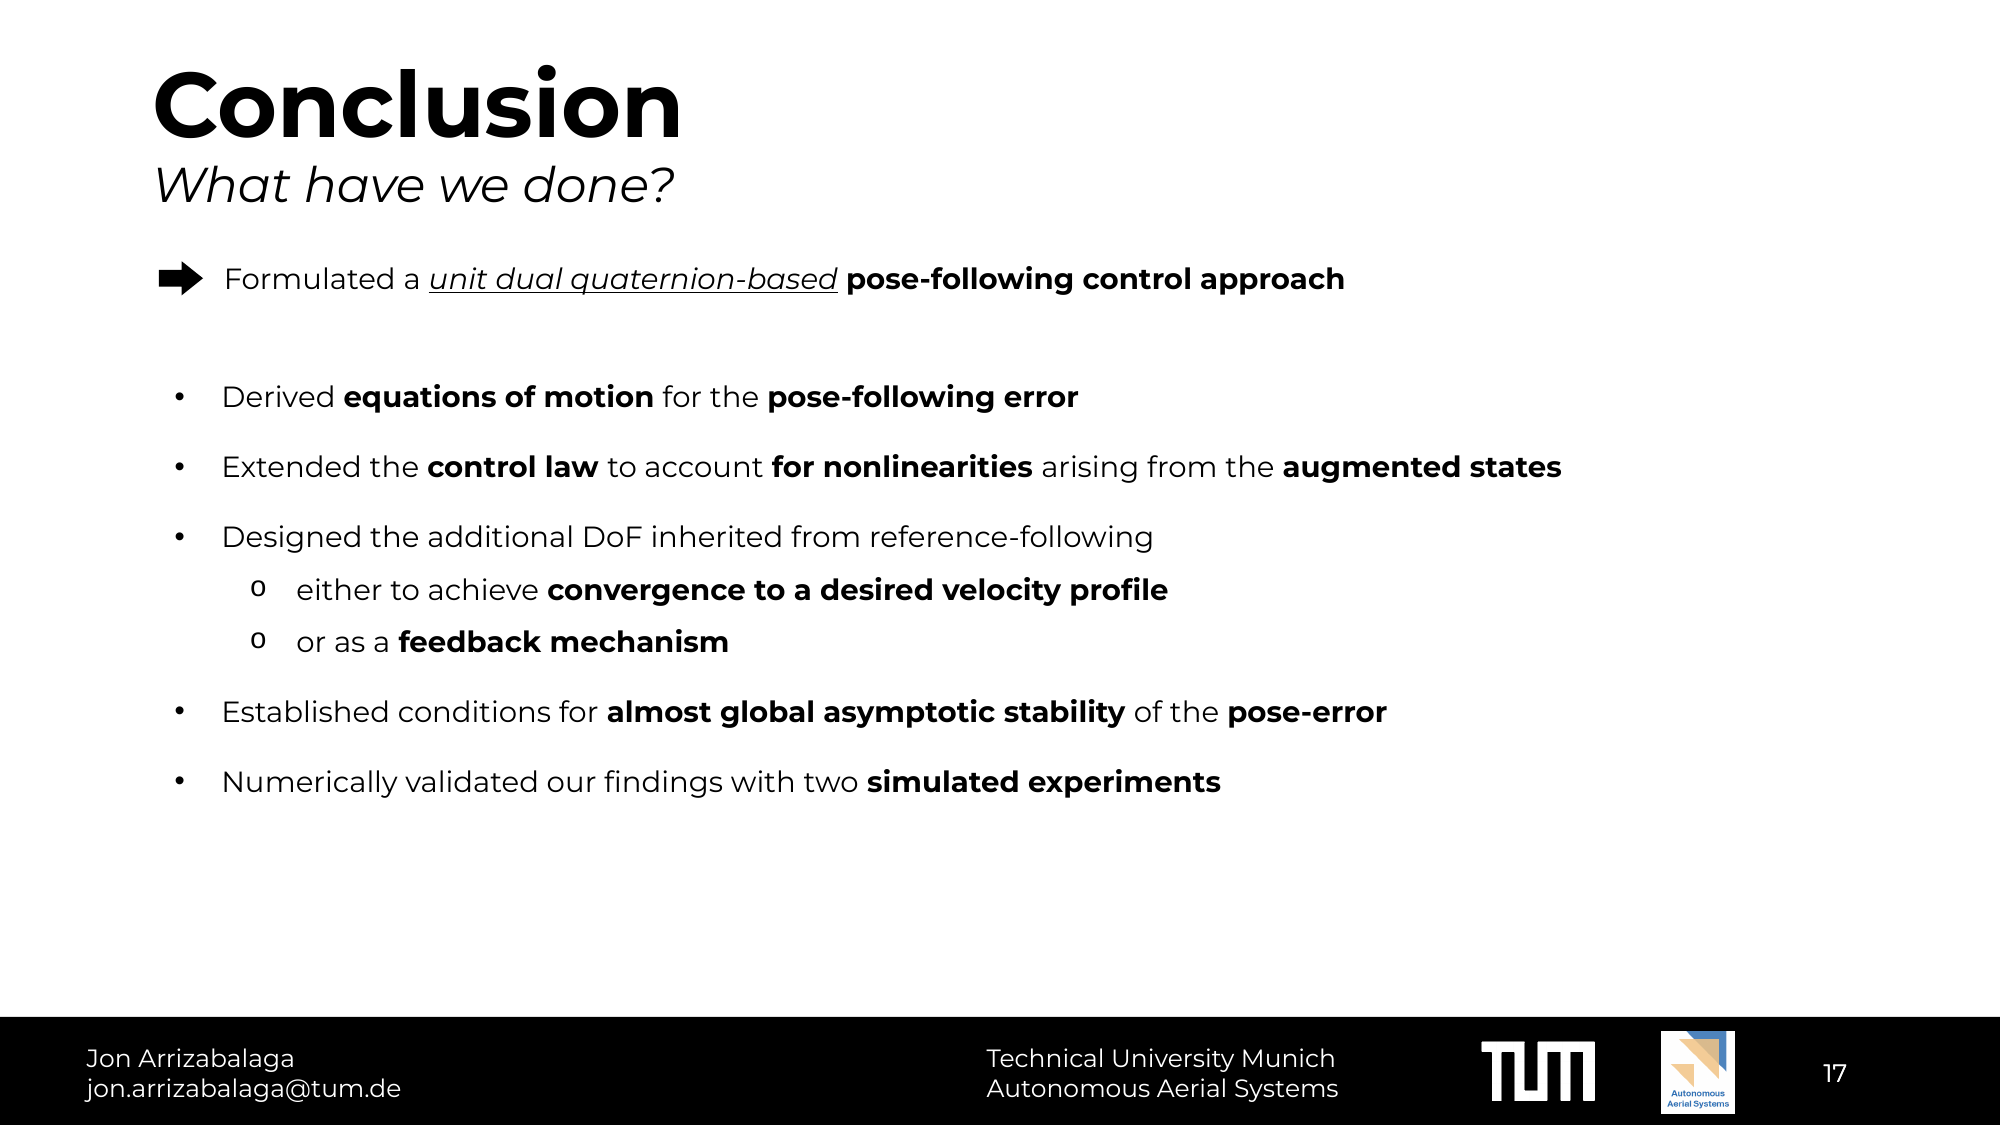

# Conclusion
What have we done?
 Formulated a unit dual quaternion-based pose-following control approach

Derived equations of motion for the pose-following error
Extended the control law to account for nonlinearities arising from the augmented states
Designed the additional DoF inherited from reference-following
either to achieve convergence to a desired velocity profile
or as a feedback mechanism
Established conditions for almost global asymptotic stability of the pose-error
Numerically validated our findings with two simulated experiments
17
17